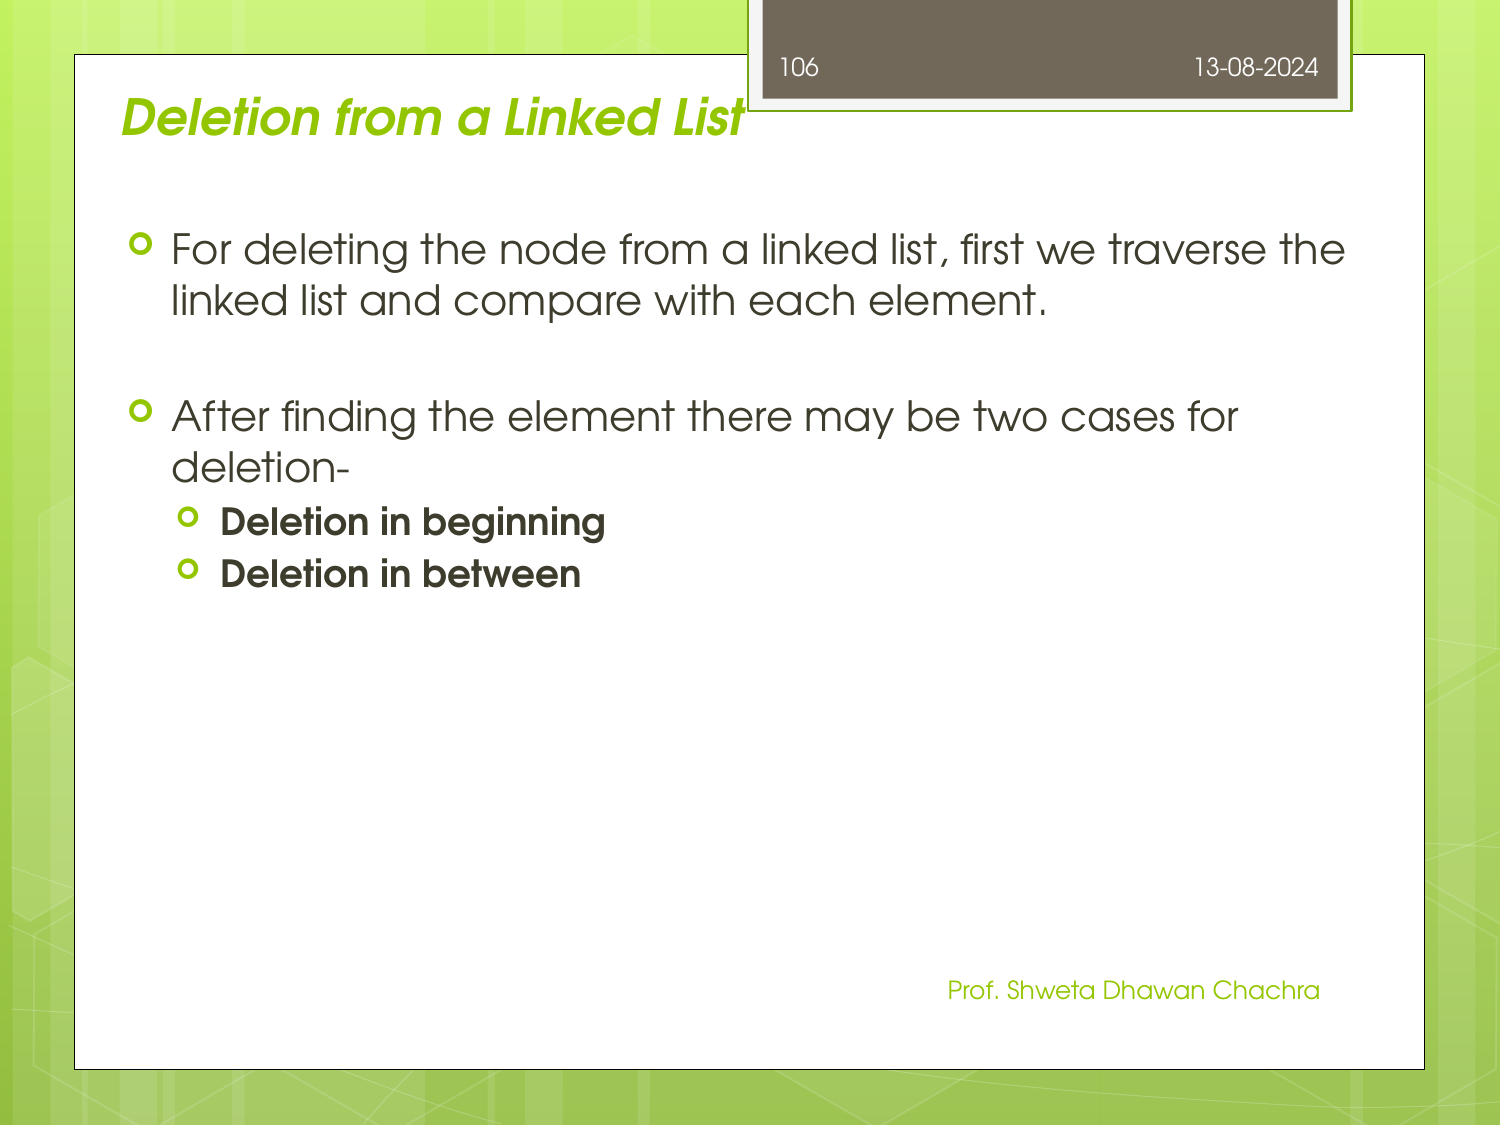

106
13-08-2024
# Deletion from a Linked List
For deleting the node from a linked list, first we traverse the linked list and compare with each element.

After finding the element there may be two cases for deletion-
Deletion in beginning
Deletion in between
Prof. Shweta Dhawan Chachra